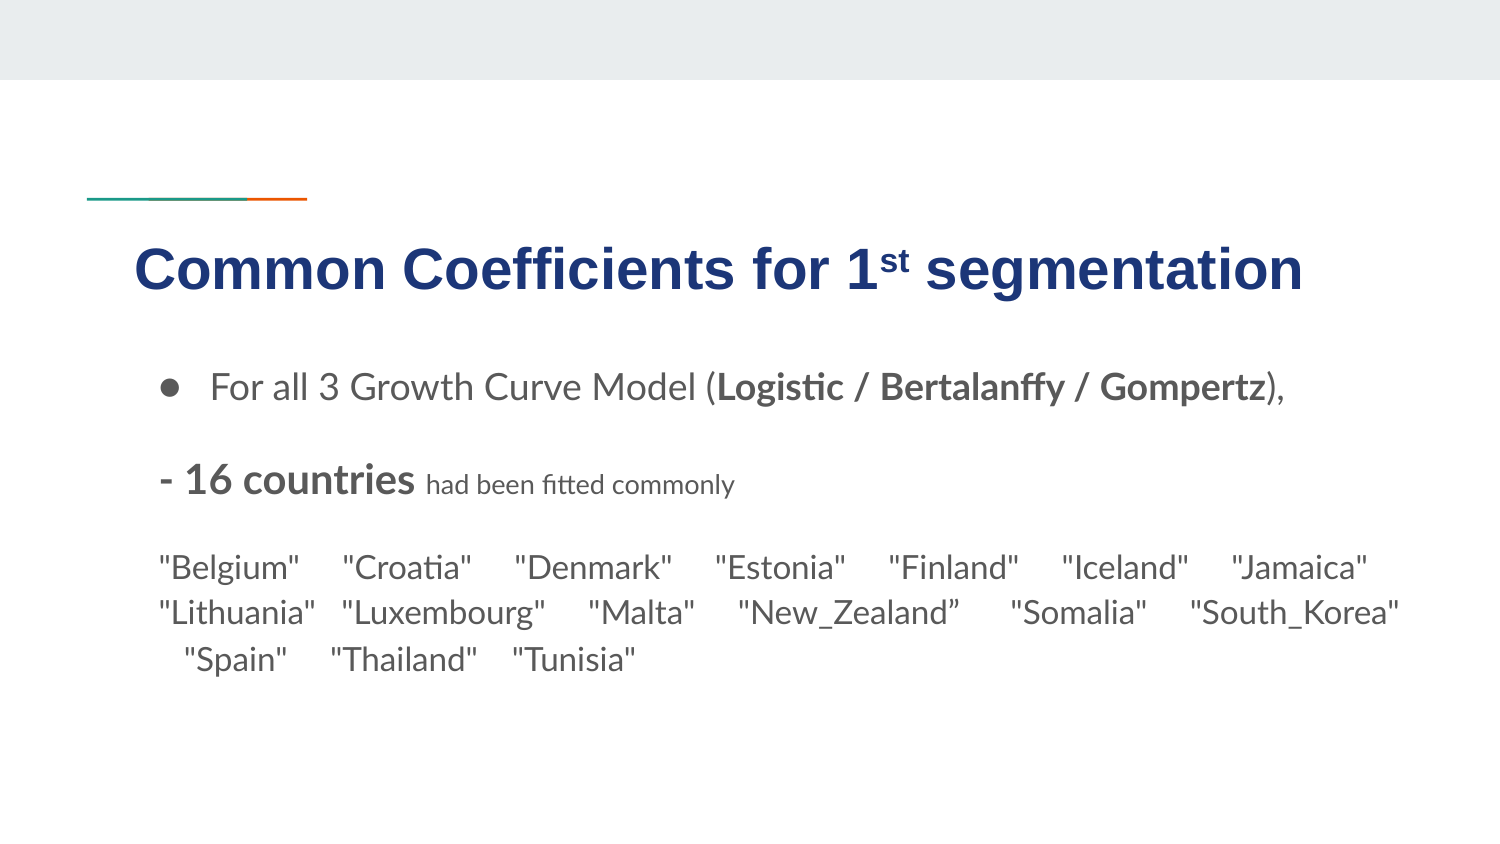

# Common Coefficients for 1st segmentation
For all 3 Growth Curve Model (Logistic / Bertalanffy / Gompertz),

- 16 countries had been fitted commonly

"Belgium"     "Croatia"     "Denmark"     "Estonia"     "Finland"     "Iceland"     "Jamaica"     "Lithuania"   "Luxembourg"     "Malta"     "New_Zealand”      "Somalia"     "South_Korea"      "Spain"     "Thailand"    "Tunisia"